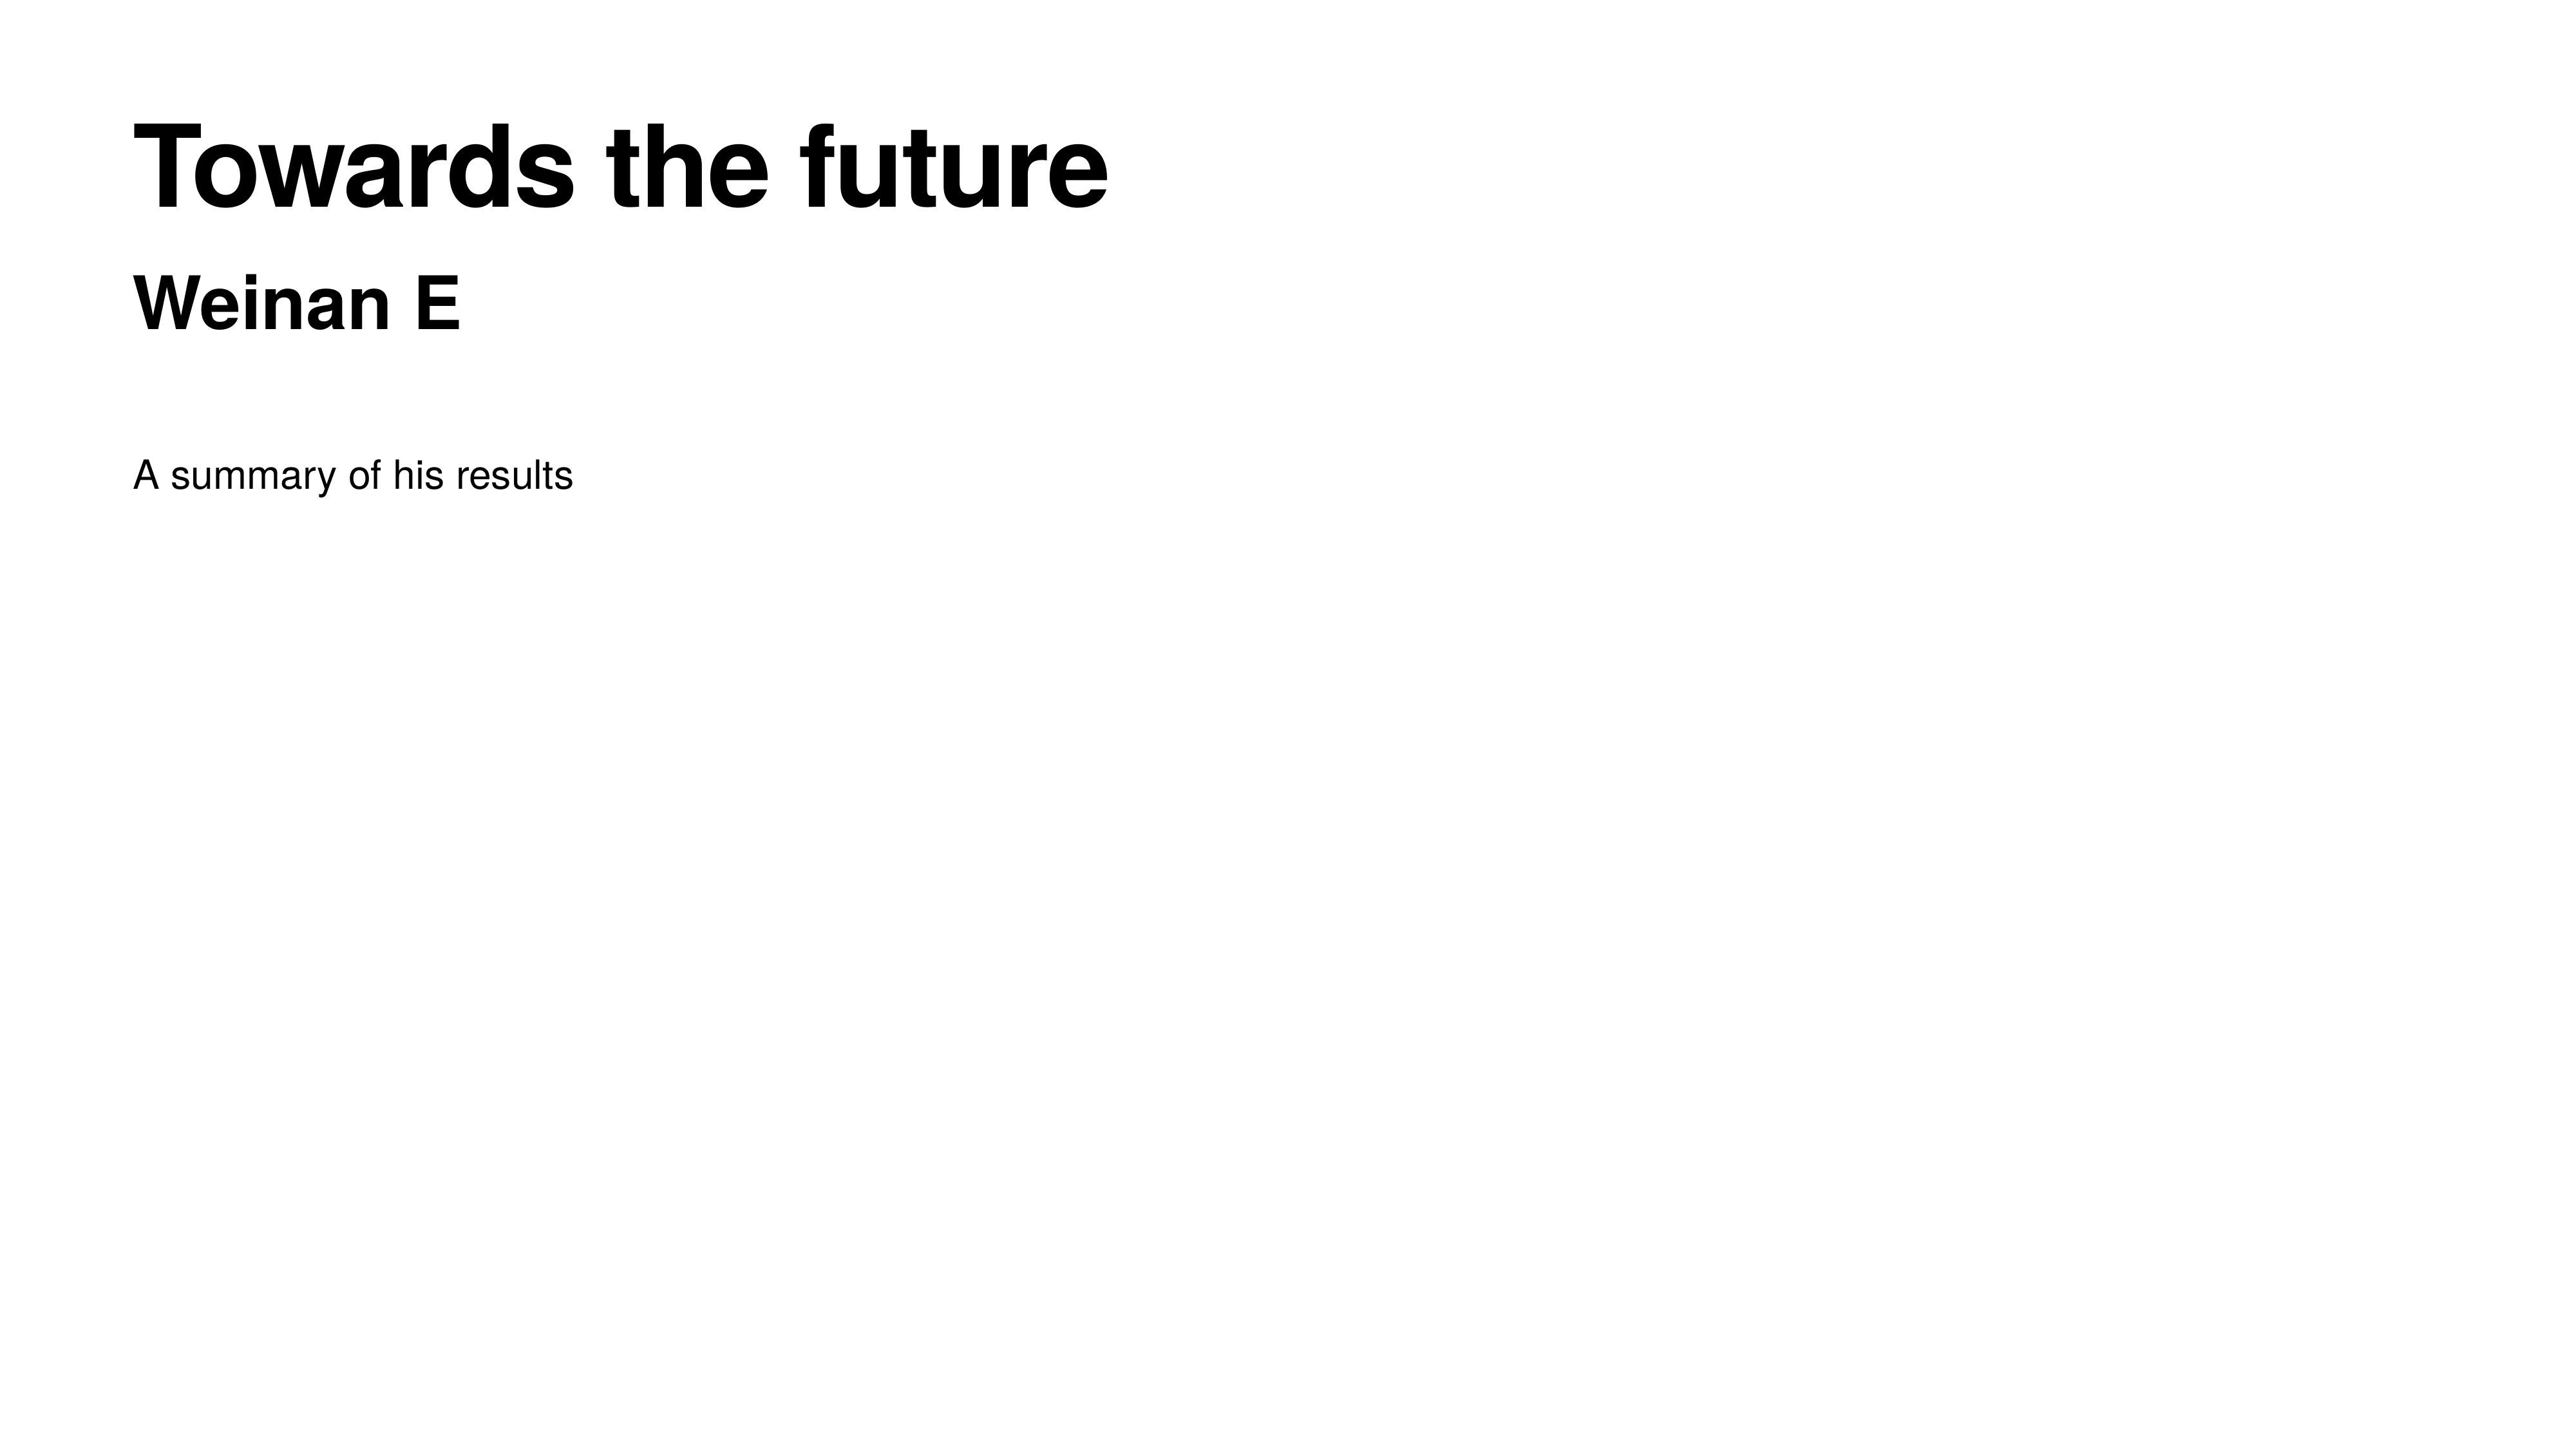

# Towards the future
Weinan E
A summary of his results